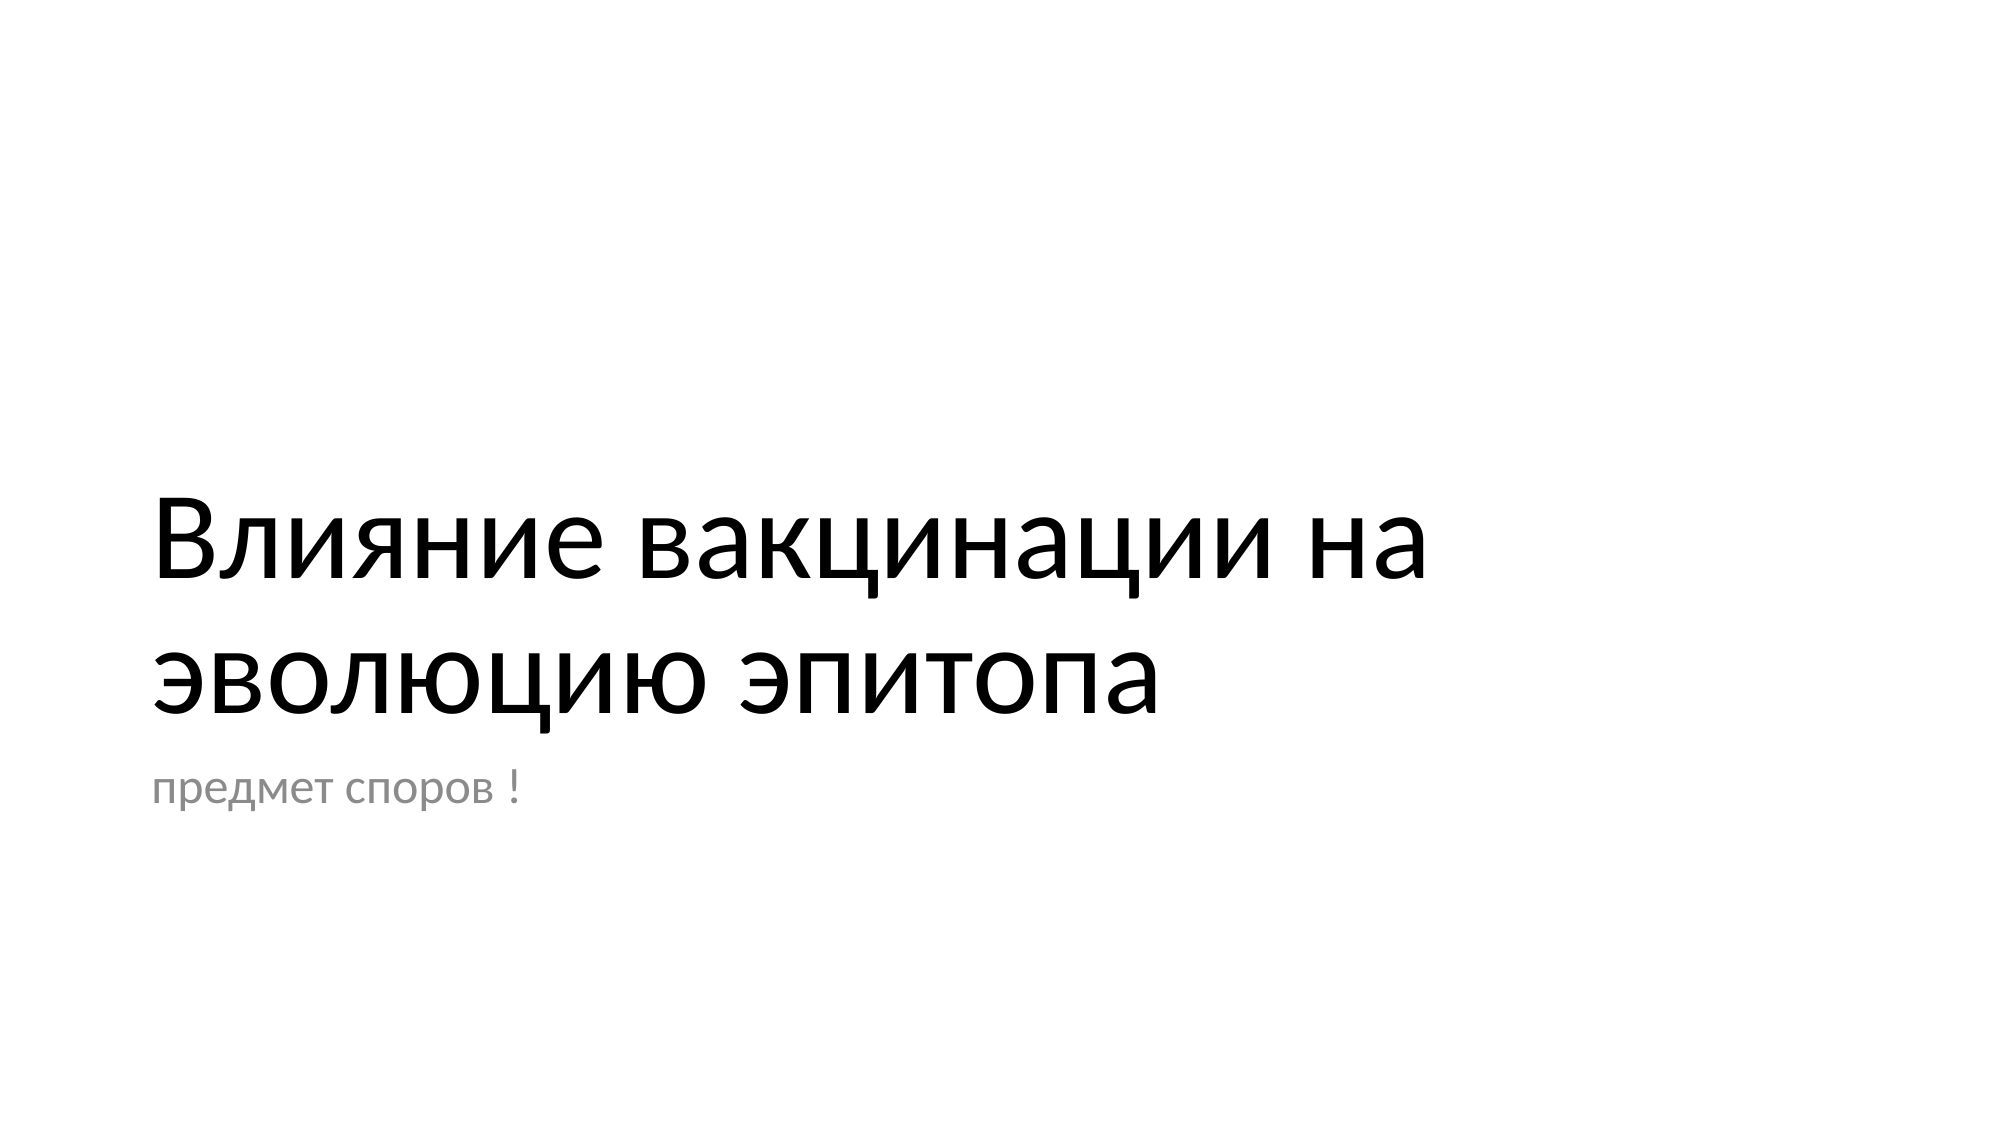

# Влияние вакцинации на эволюцию эпитопа
предмет споров !